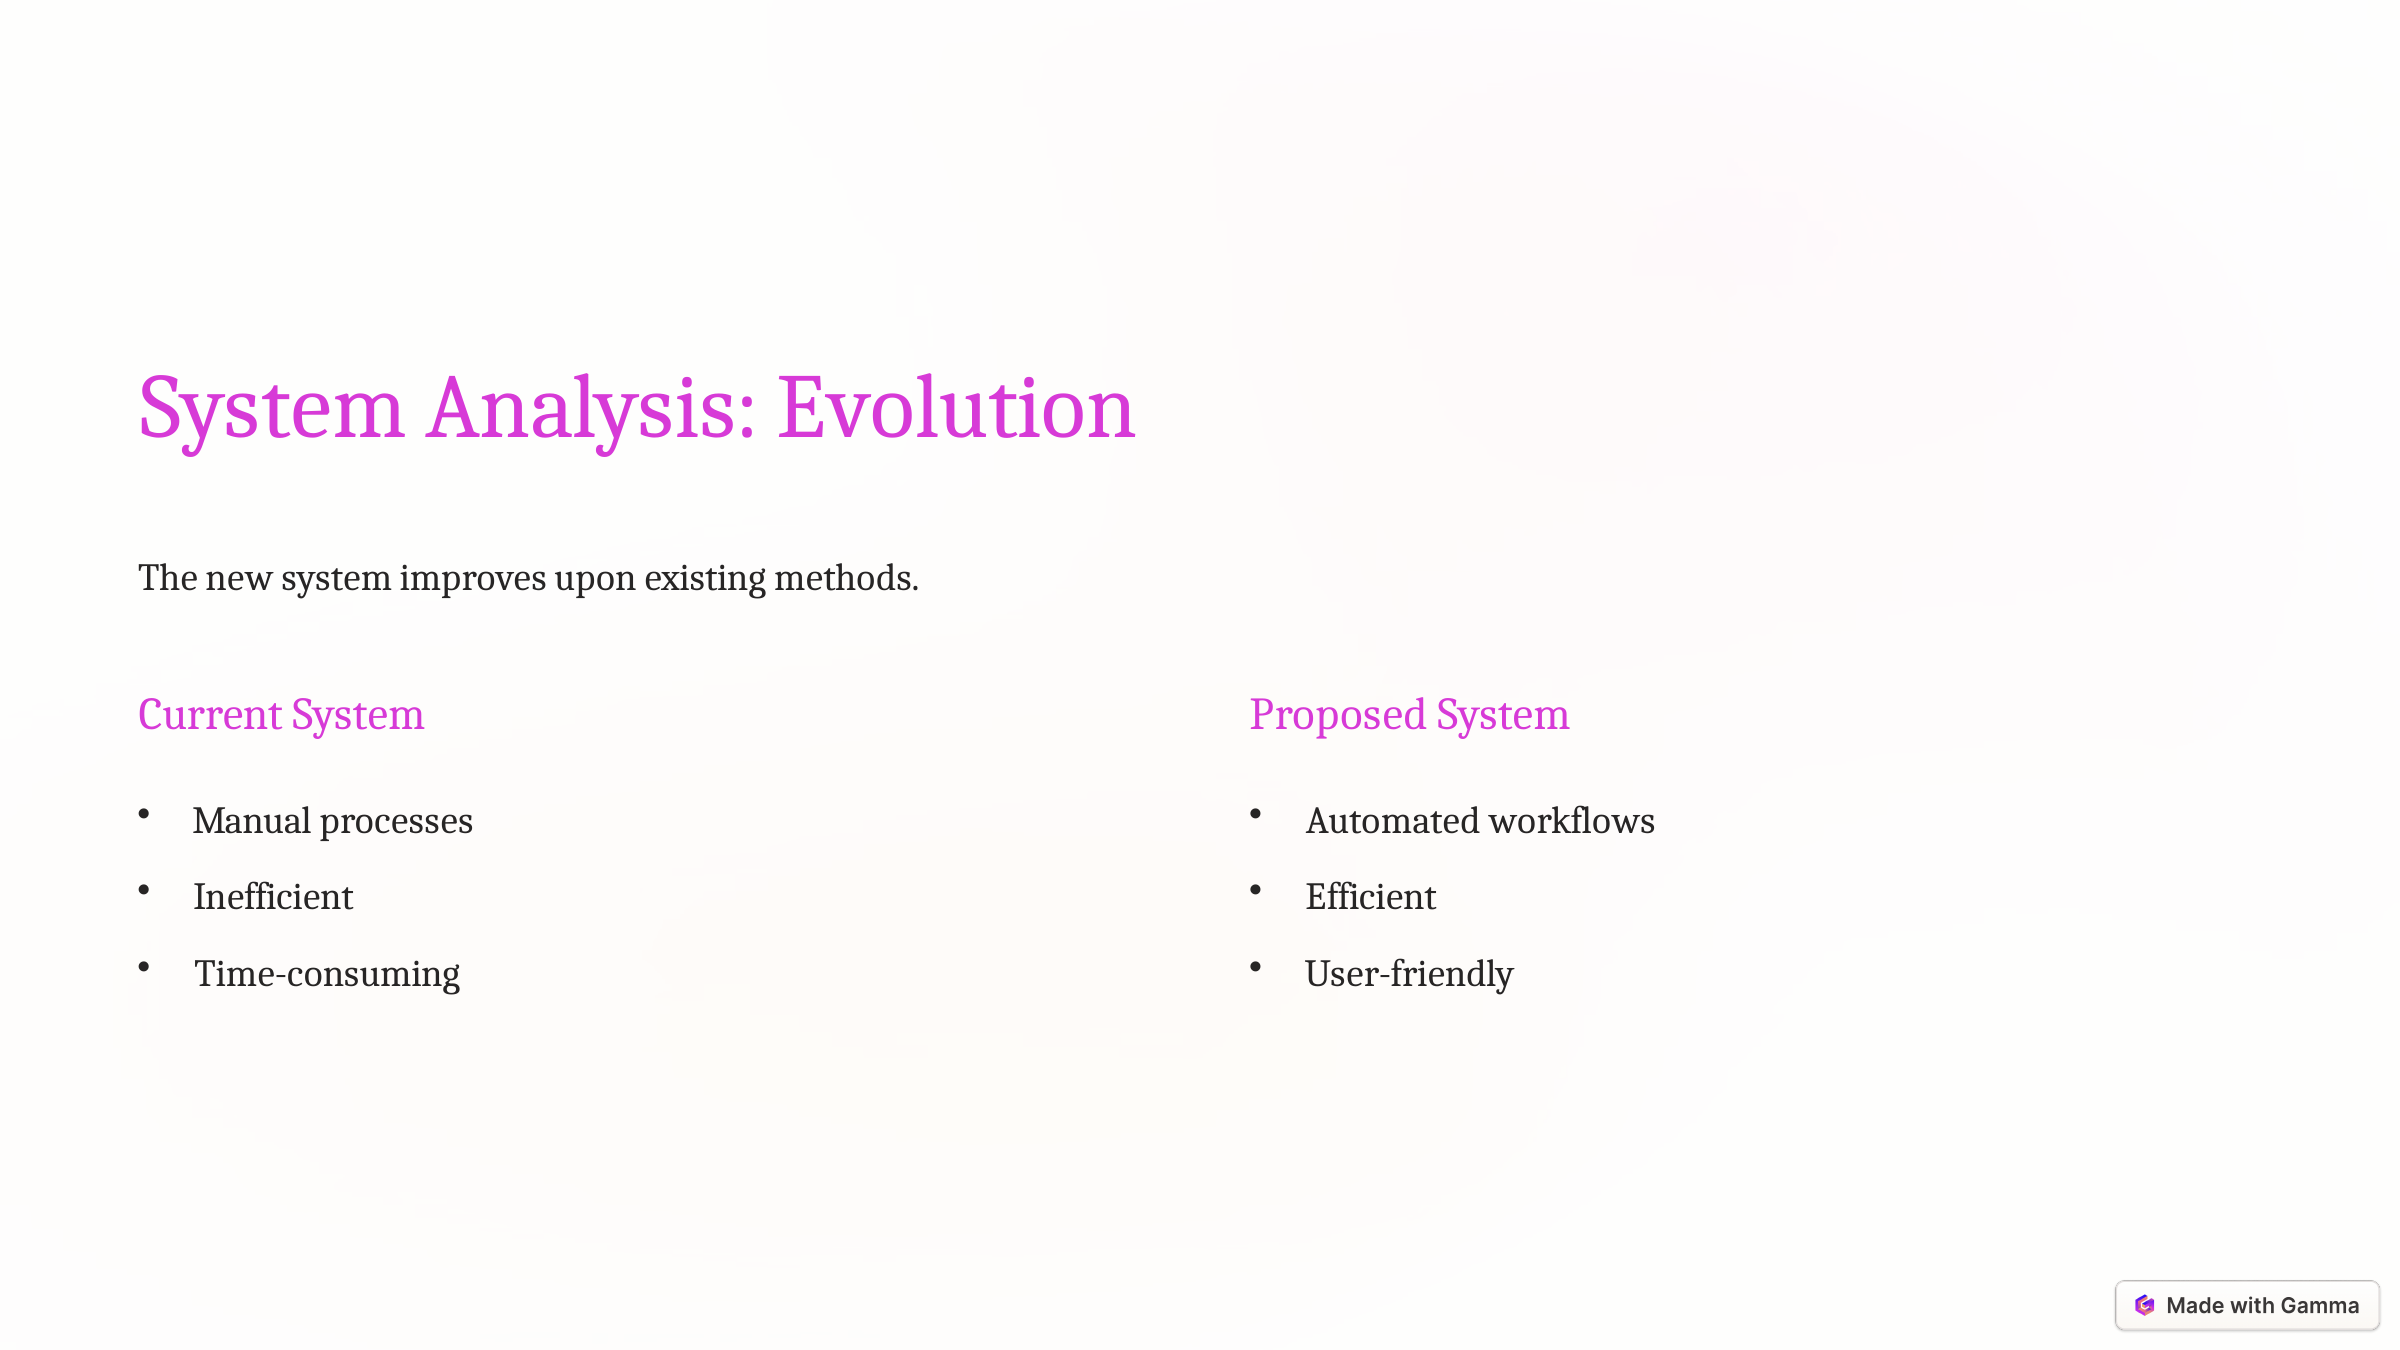

System Analysis: Evolution
The new system improves upon existing methods.
Current System
Proposed System
Manual processes
Automated workflows
Inefficient
Efficient
Time-consuming
User-friendly